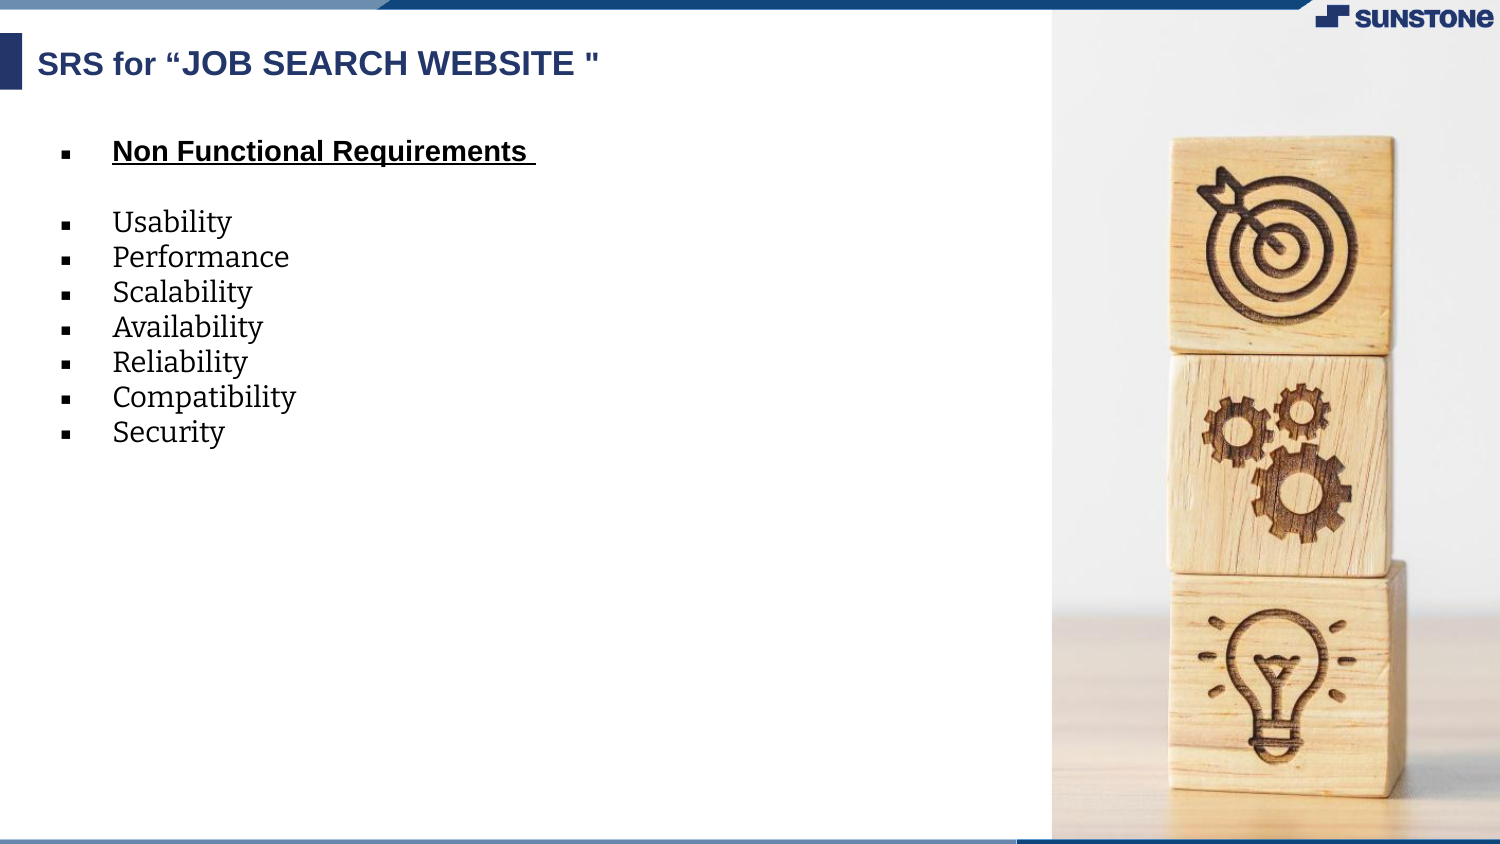

# SRS for “JOB SEARCH WEBSITE "
Non Functional Requirements
Usability
Performance
Scalability
Availability
Reliability
Compatibility
Security